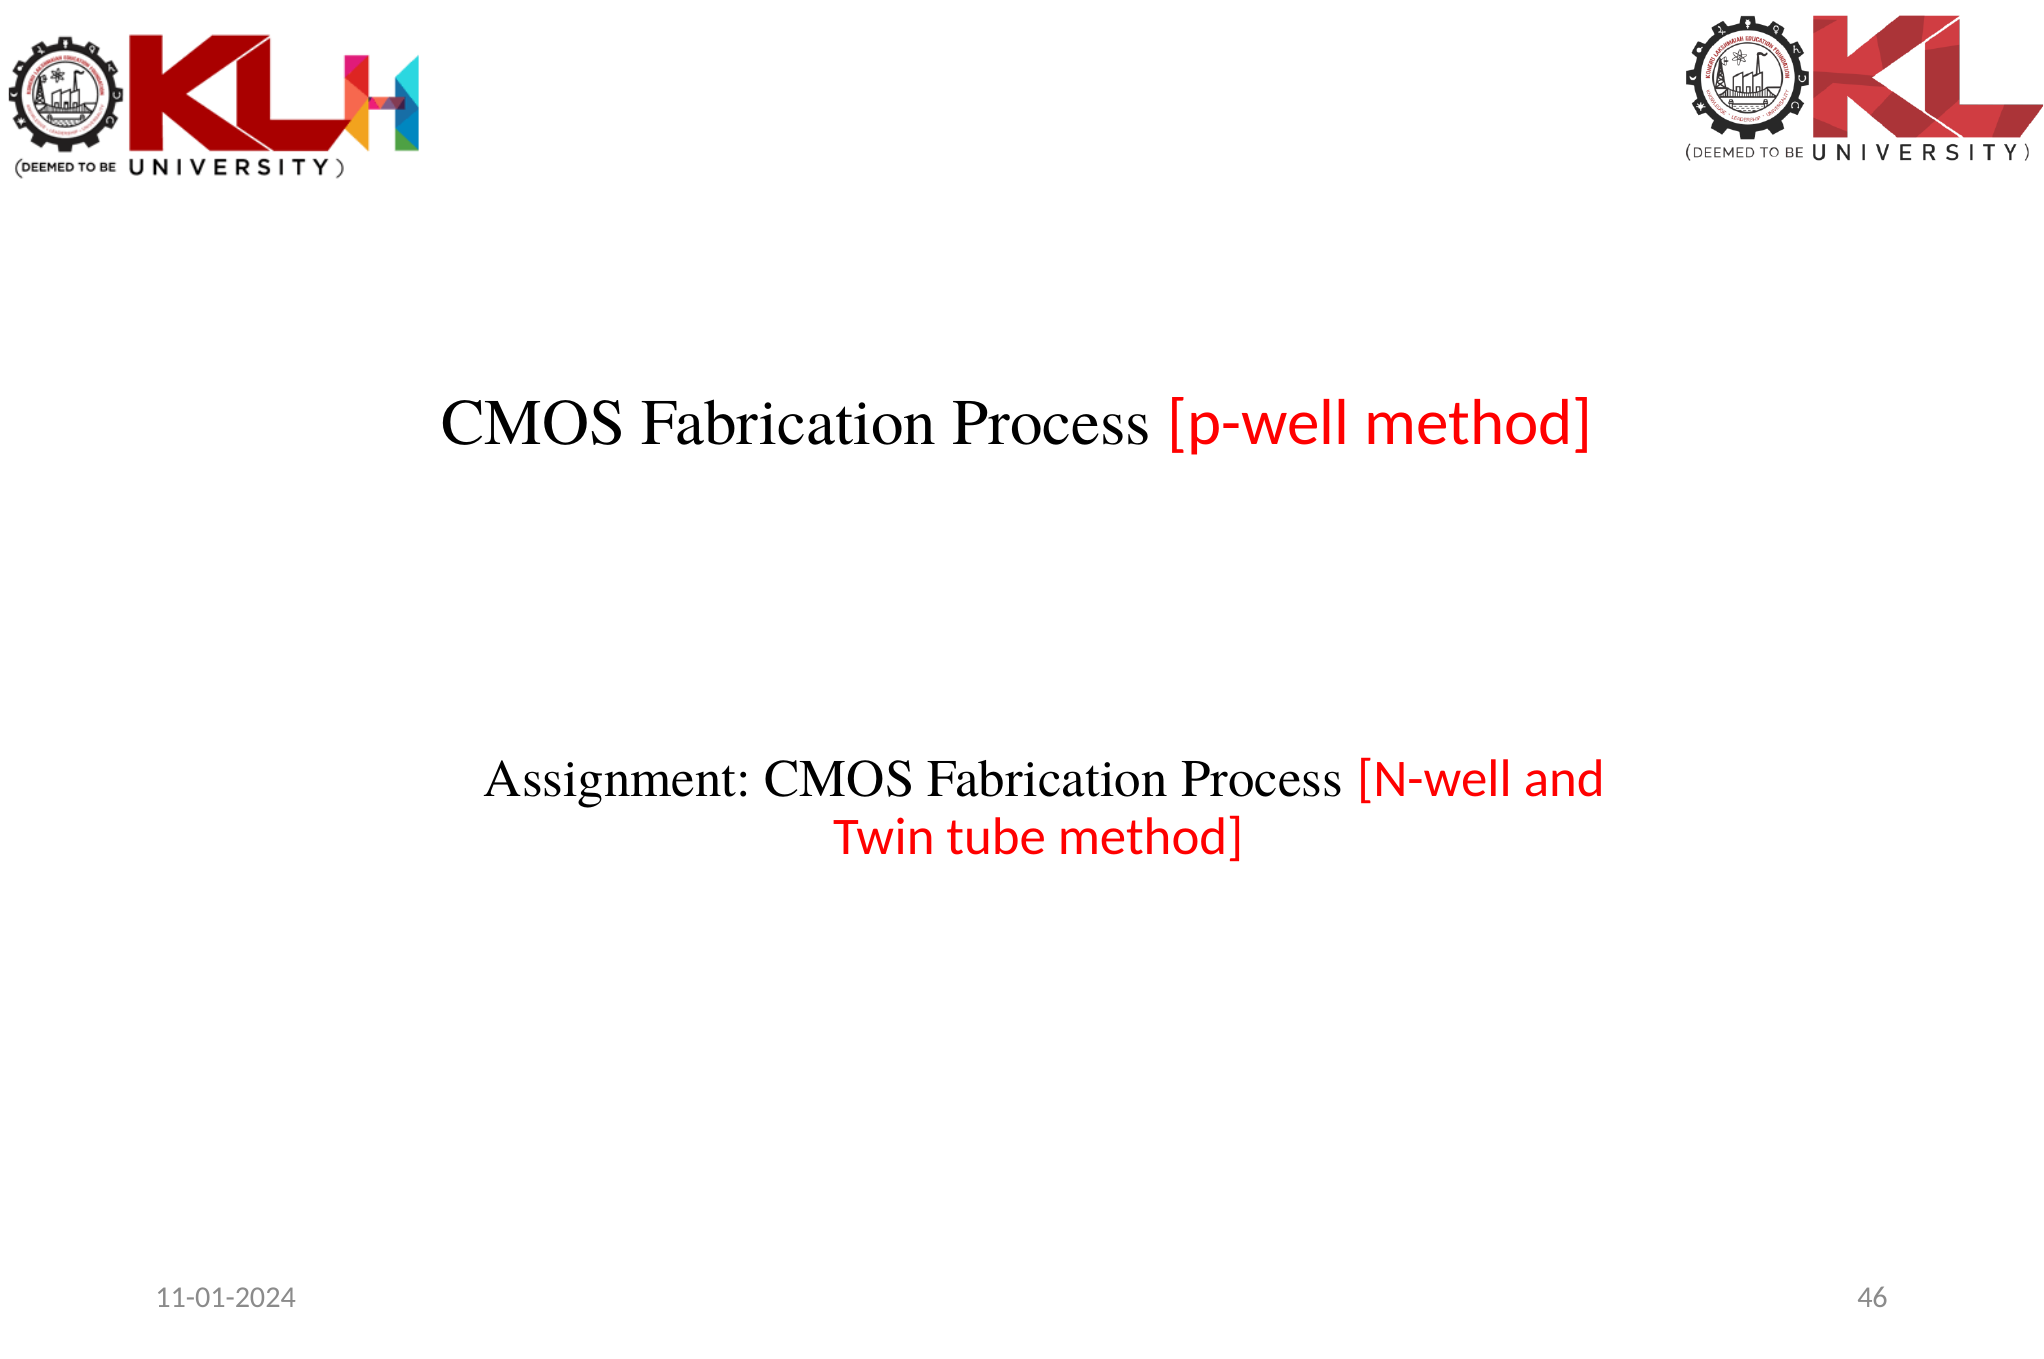

# CMOS Fabrication Process [p-well method]
Assignment: CMOS Fabrication Process [N-well and Twin tube method]
11-01-2024
46